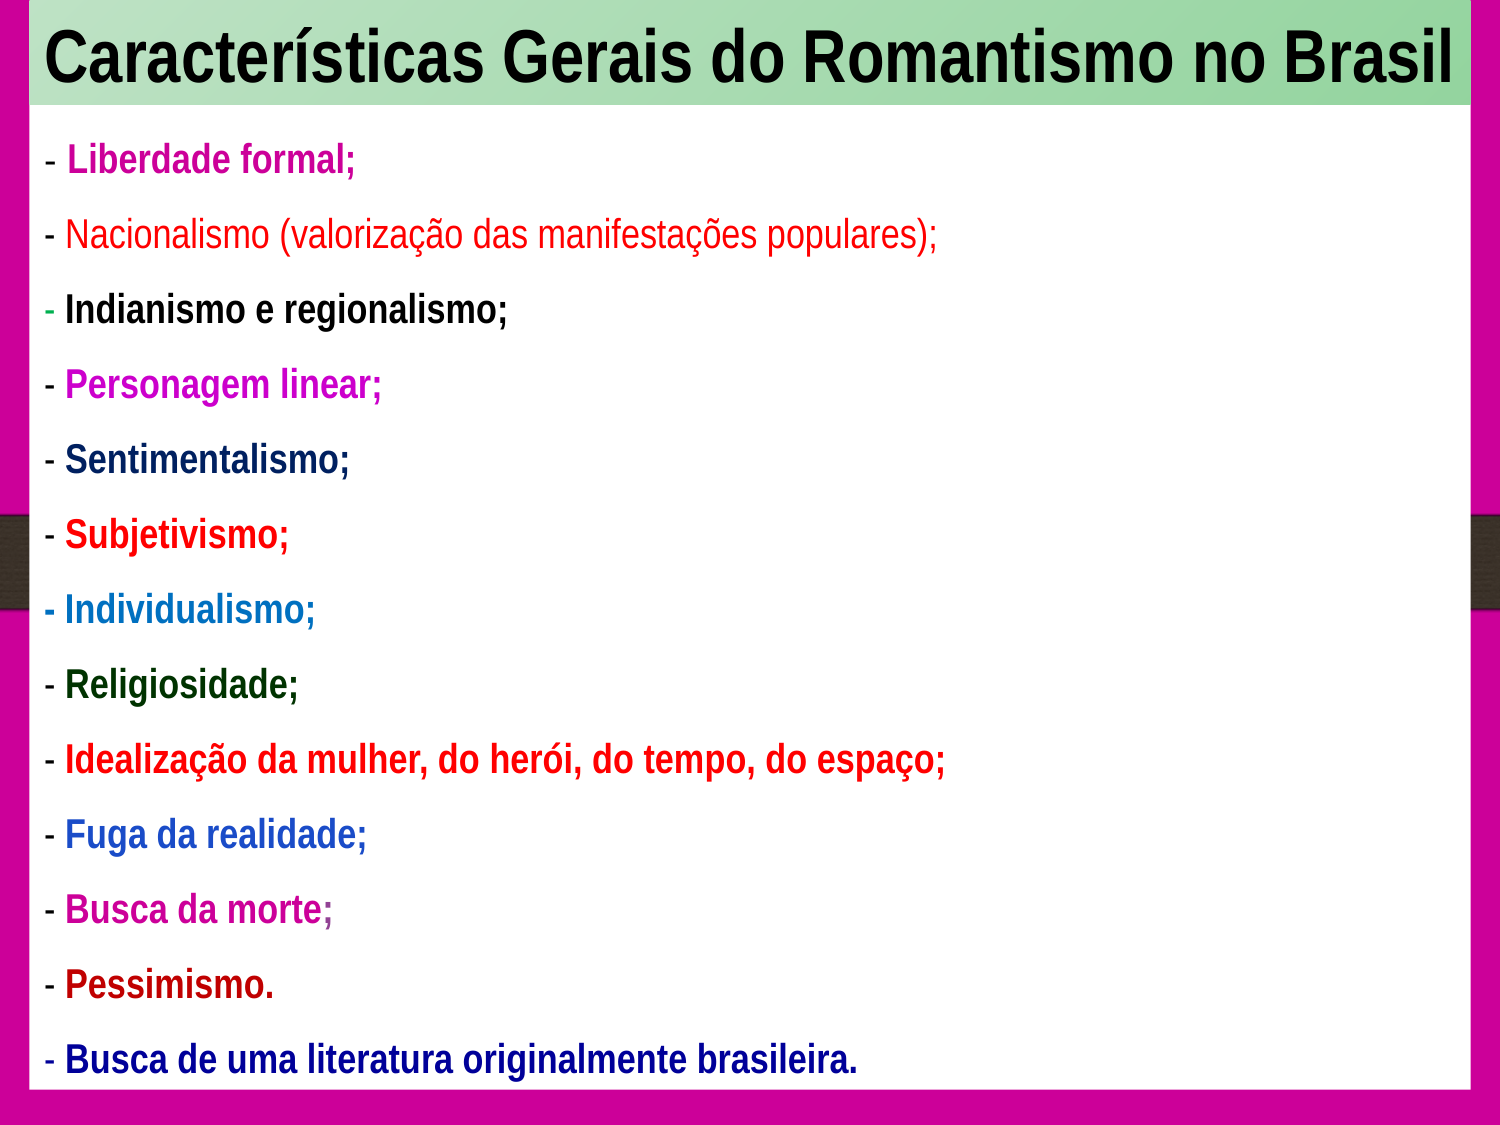

Características Gerais do Romantismo no Brasil

- Liberdade formal;
- Nacionalismo (valorização das manifestações populares);
- Indianismo e regionalismo;
- Personagem linear;
- Sentimentalismo;
- Subjetivismo;
- Individualismo;
- Religiosidade;
- Idealização da mulher, do herói, do tempo, do espaço;
- Fuga da realidade;
- Busca da morte;
- Pessimismo.
- Busca de uma literatura originalmente brasileira.